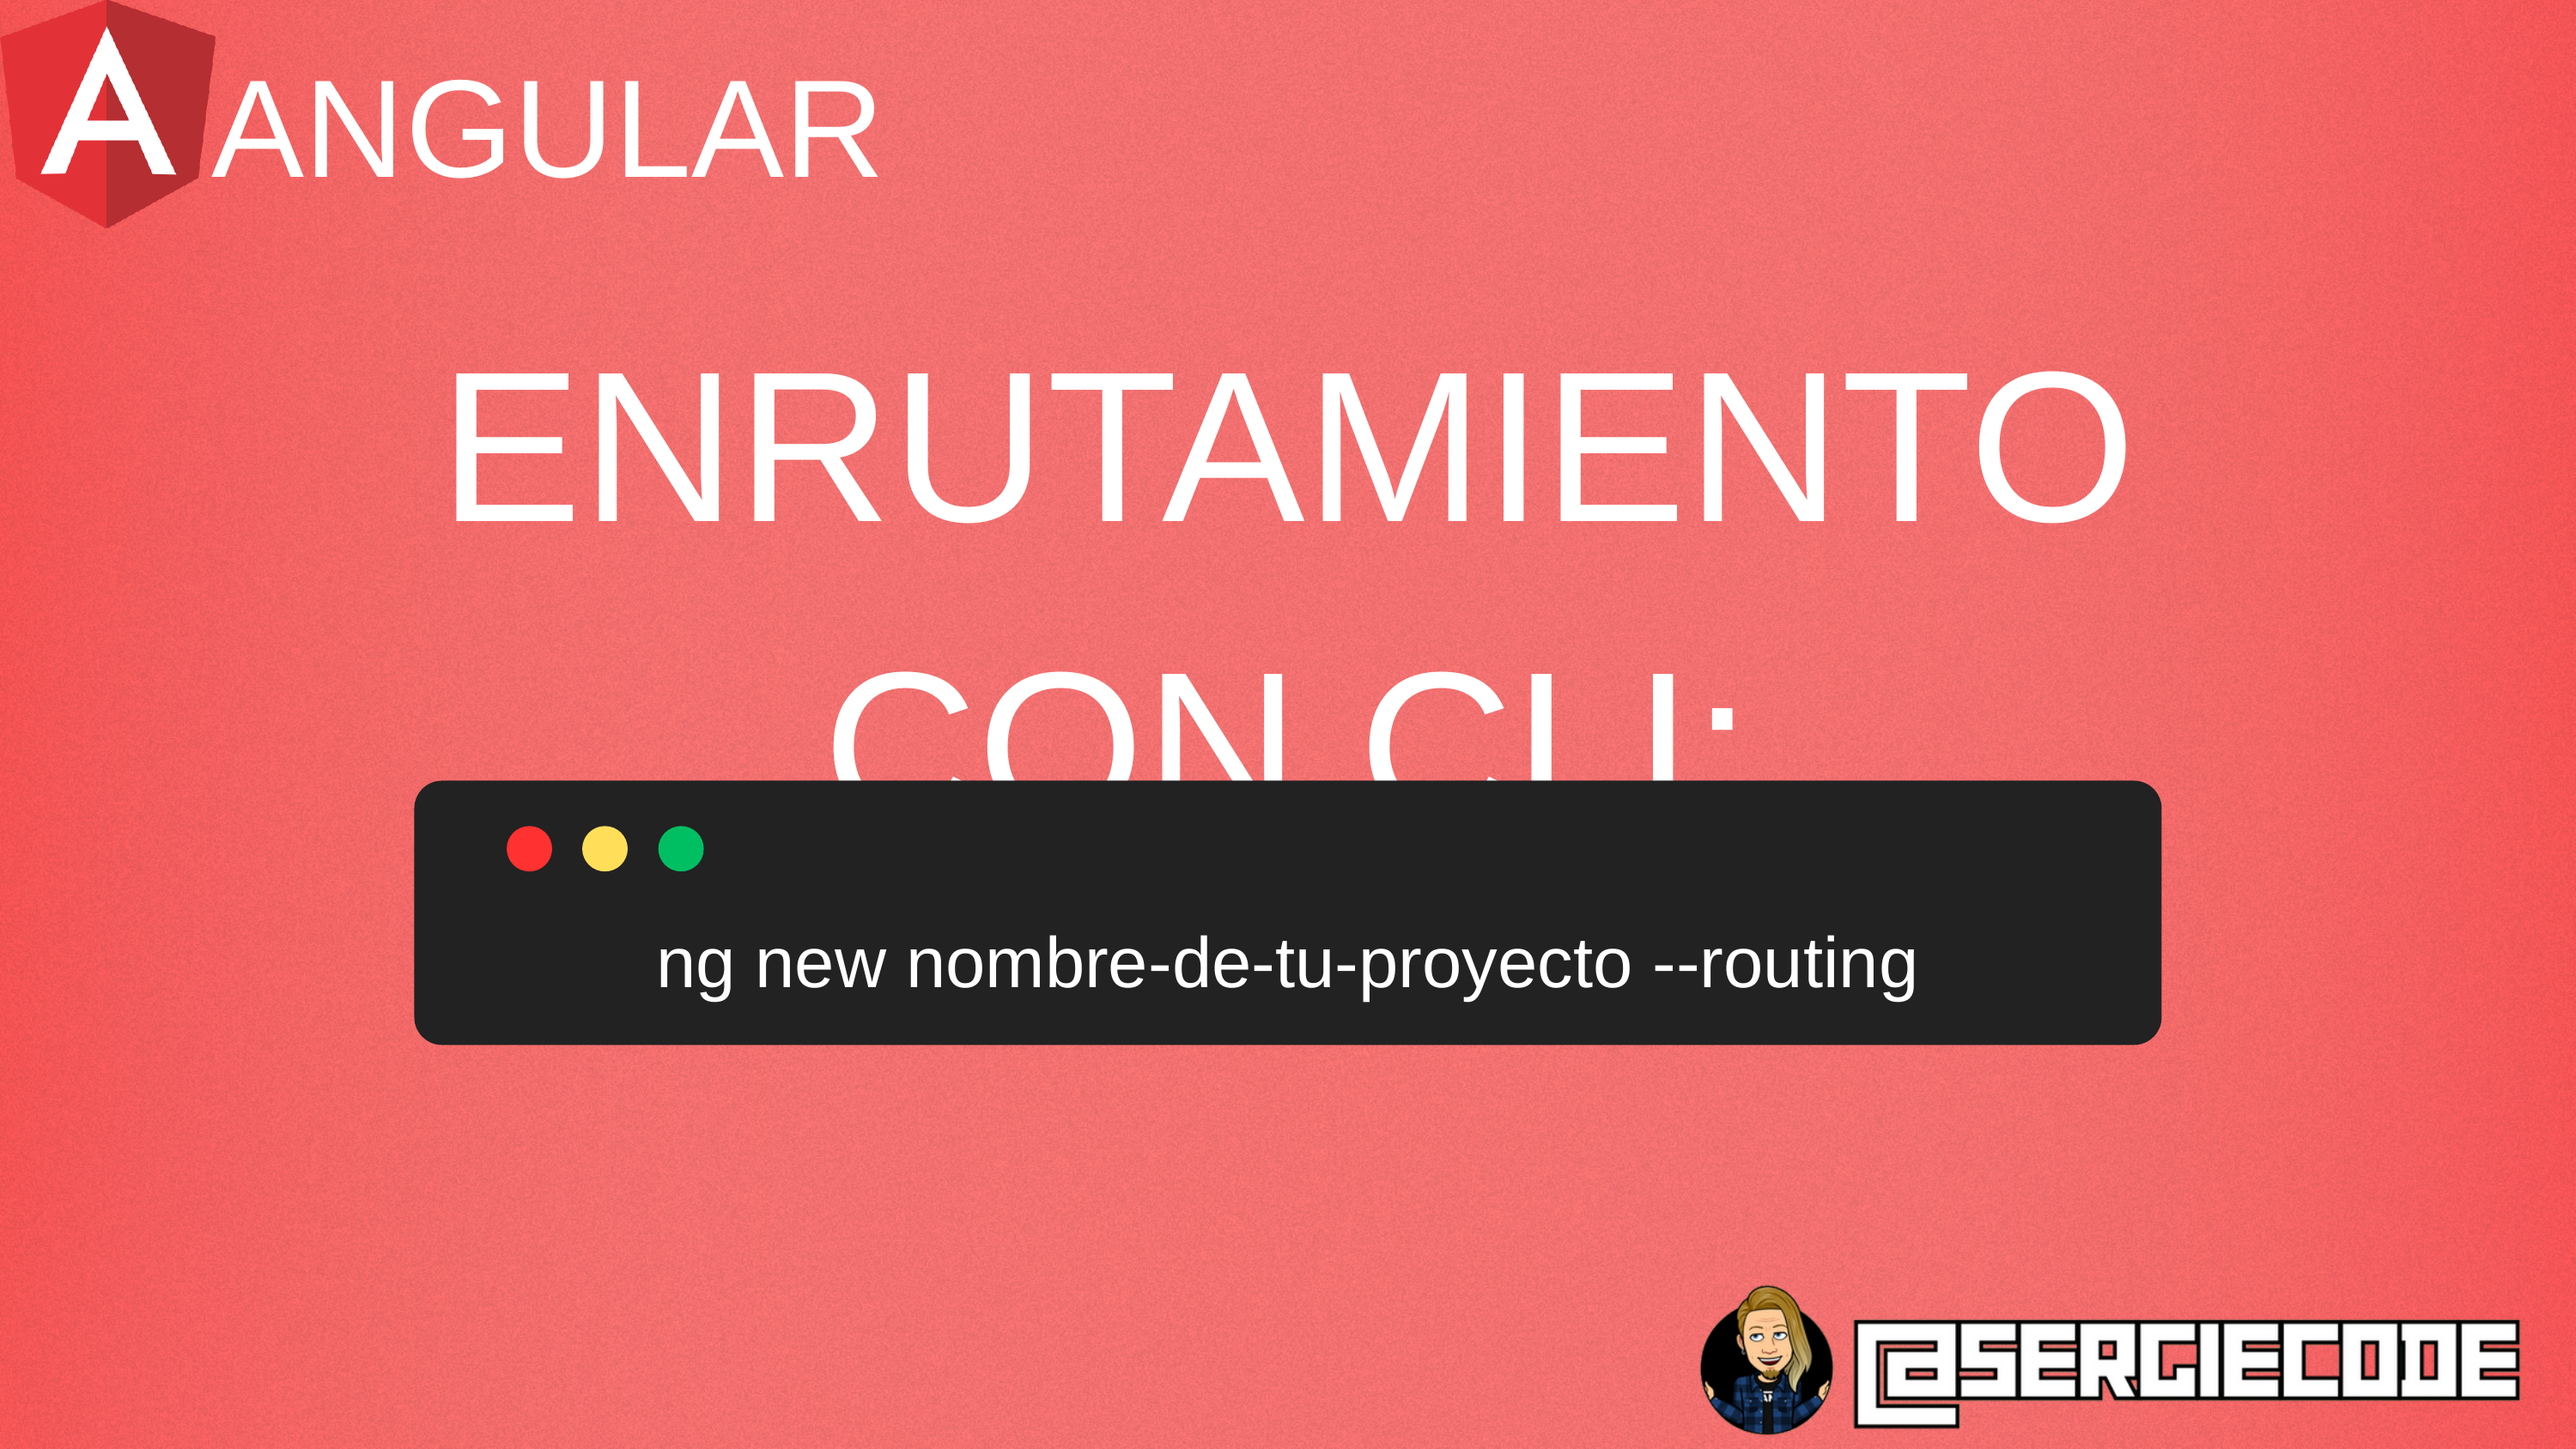

ANGULAR
ENRUTAMIENTO CON CLI:

ng new nombre-de-tu-proyecto --routing